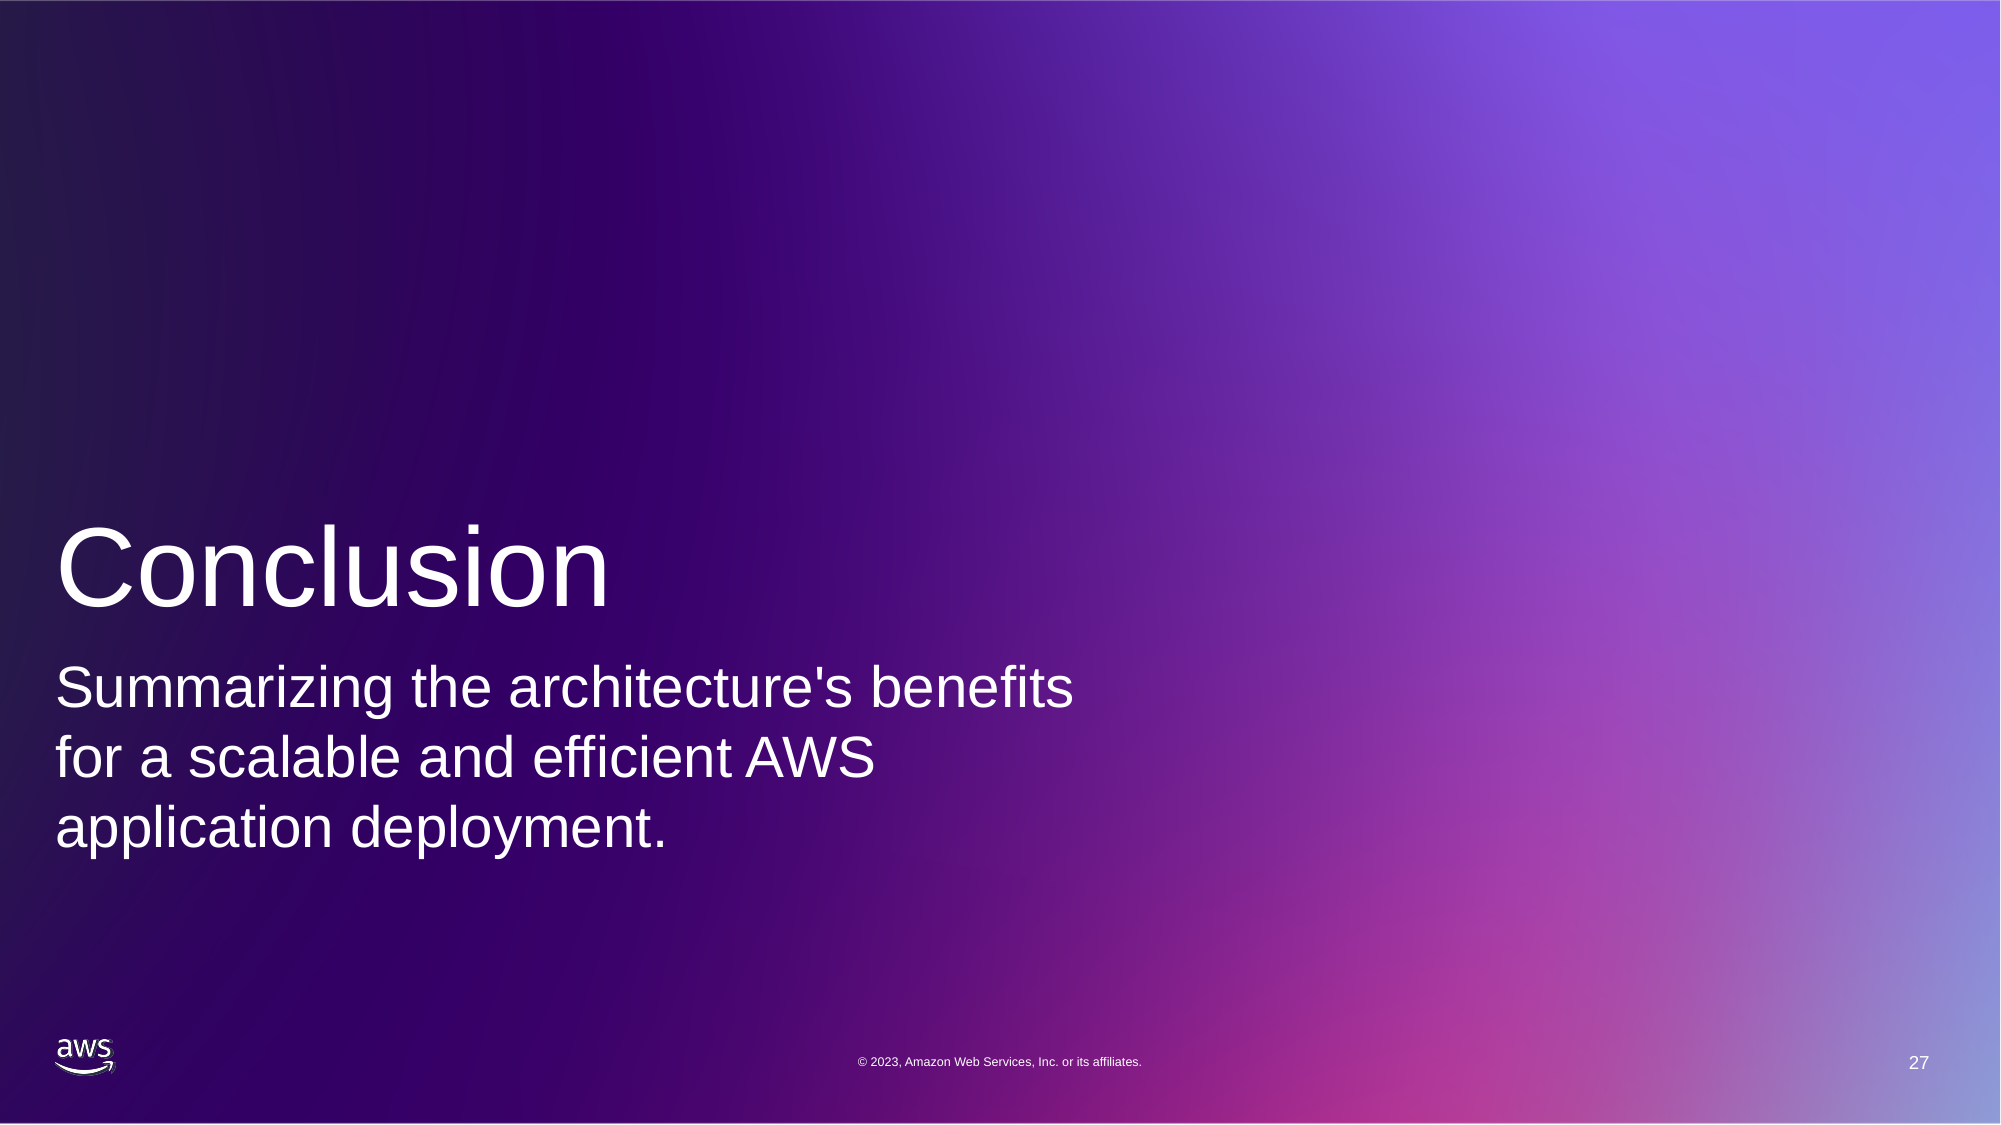

# Conclusion
Summarizing the architecture's benefits for a scalable and efficient AWS application deployment.
© 2023, Amazon Web Services, Inc. or its affiliates.
27